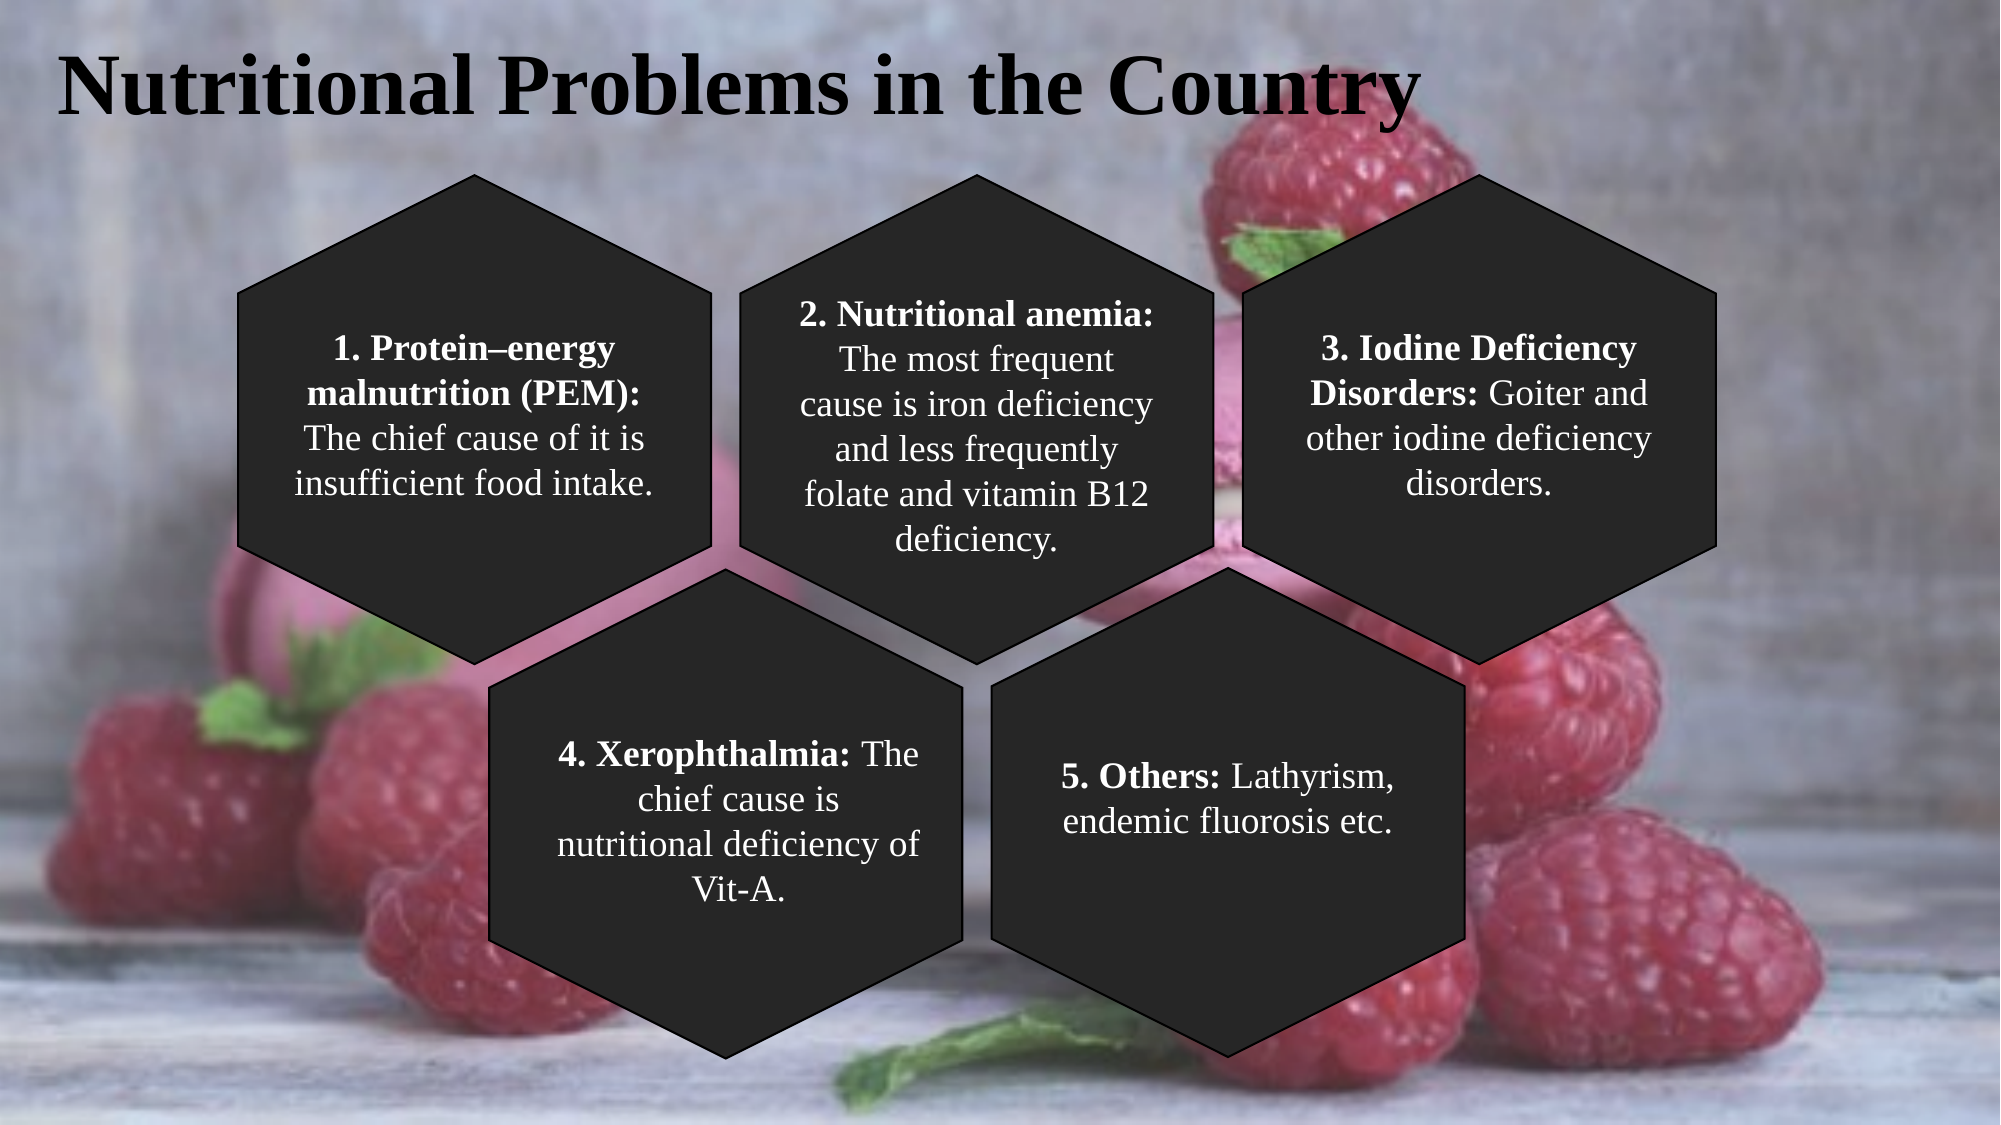

Nutritional Problems in the Country

2. Nutritional anemia: The most frequent cause is iron deficiency and less frequently folate and vitamin B12 deficiency.
3. Iodine Deficiency Disorders: Goiter and other iodine deficiency disorders.
1. Protein–energy malnutrition (PEM): The chief cause of it is insufficient food intake.
4. Xerophthalmia: The chief cause is nutritional deficiency of Vit-A.
5. Others: Lathyrism, endemic fluorosis etc.